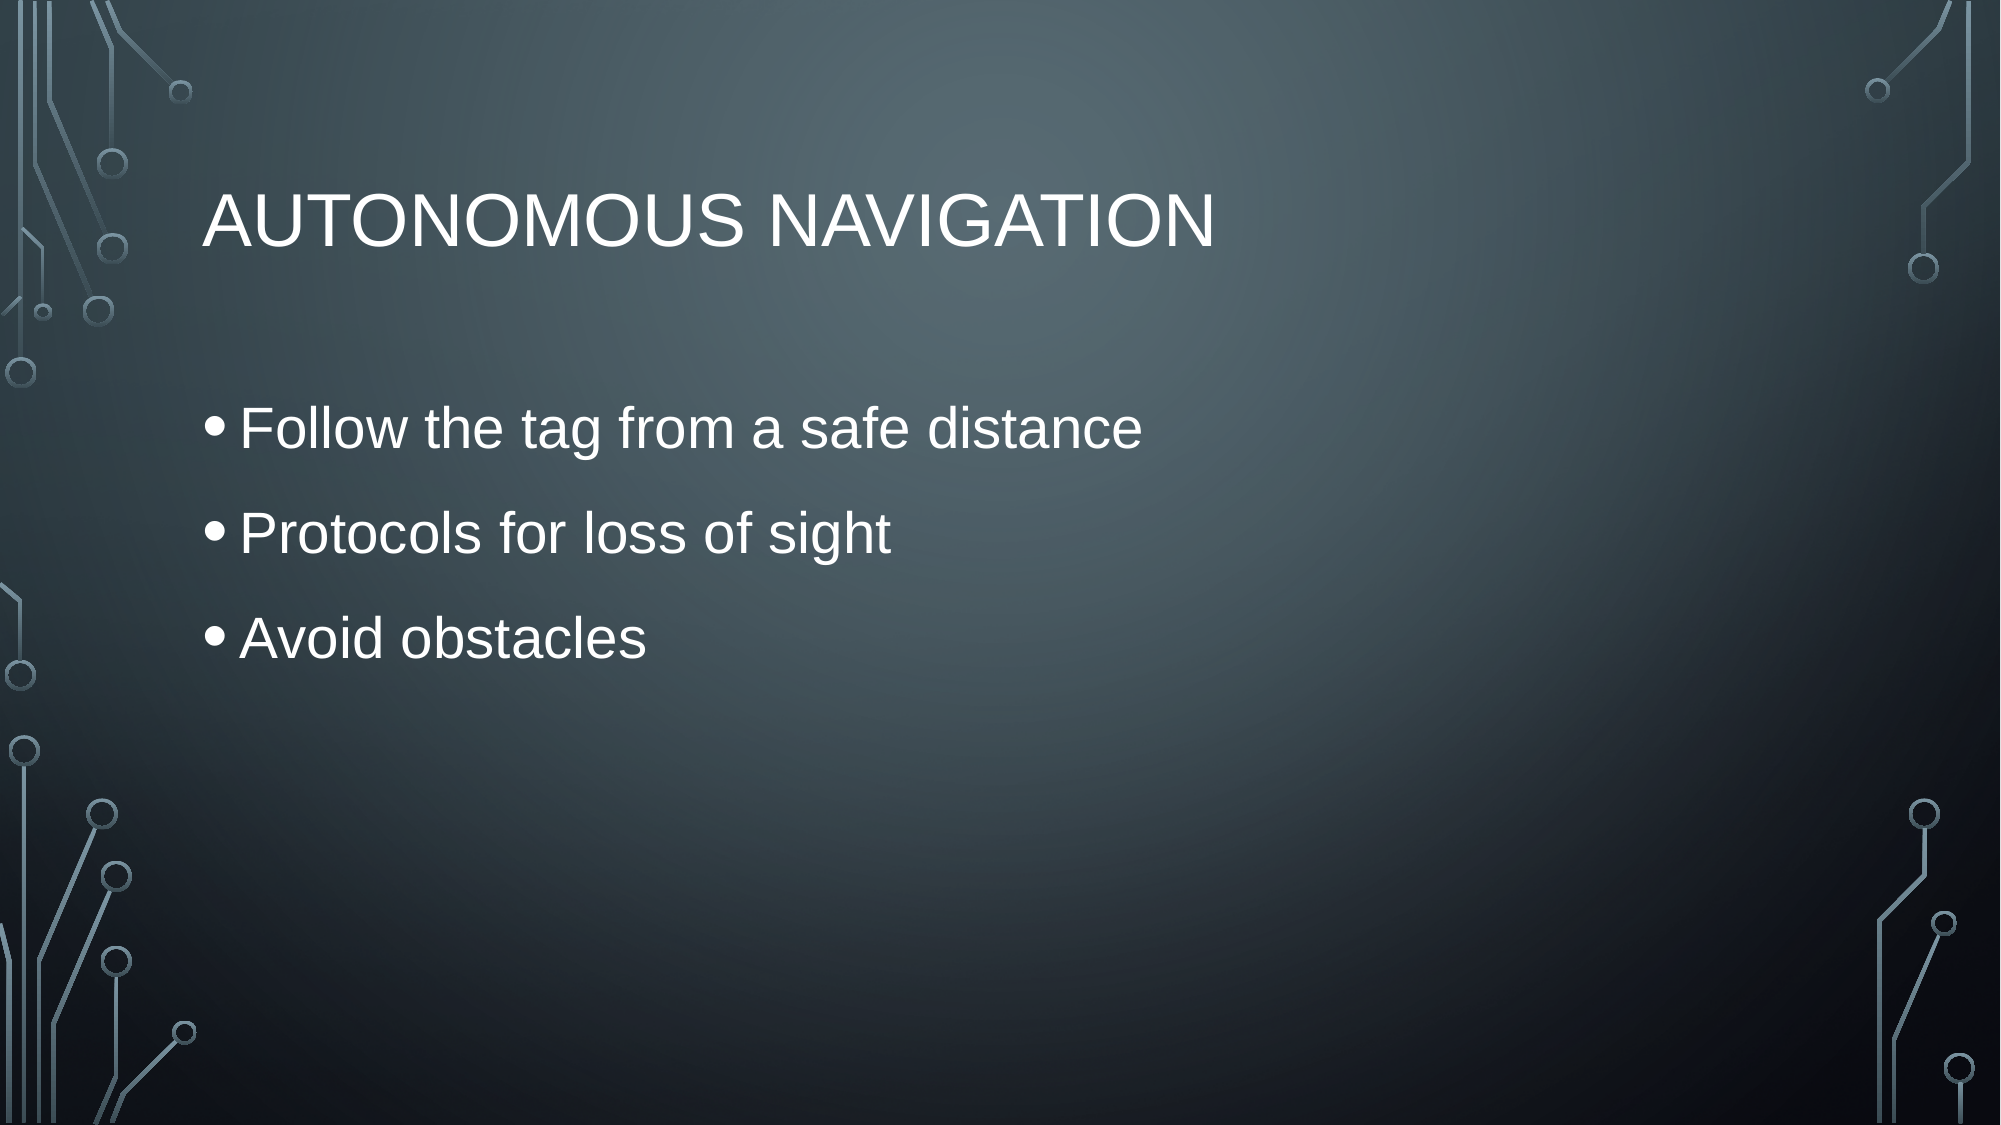

# Autonomous navigation
Follow the tag from a safe distance
Protocols for loss of sight
Avoid obstacles